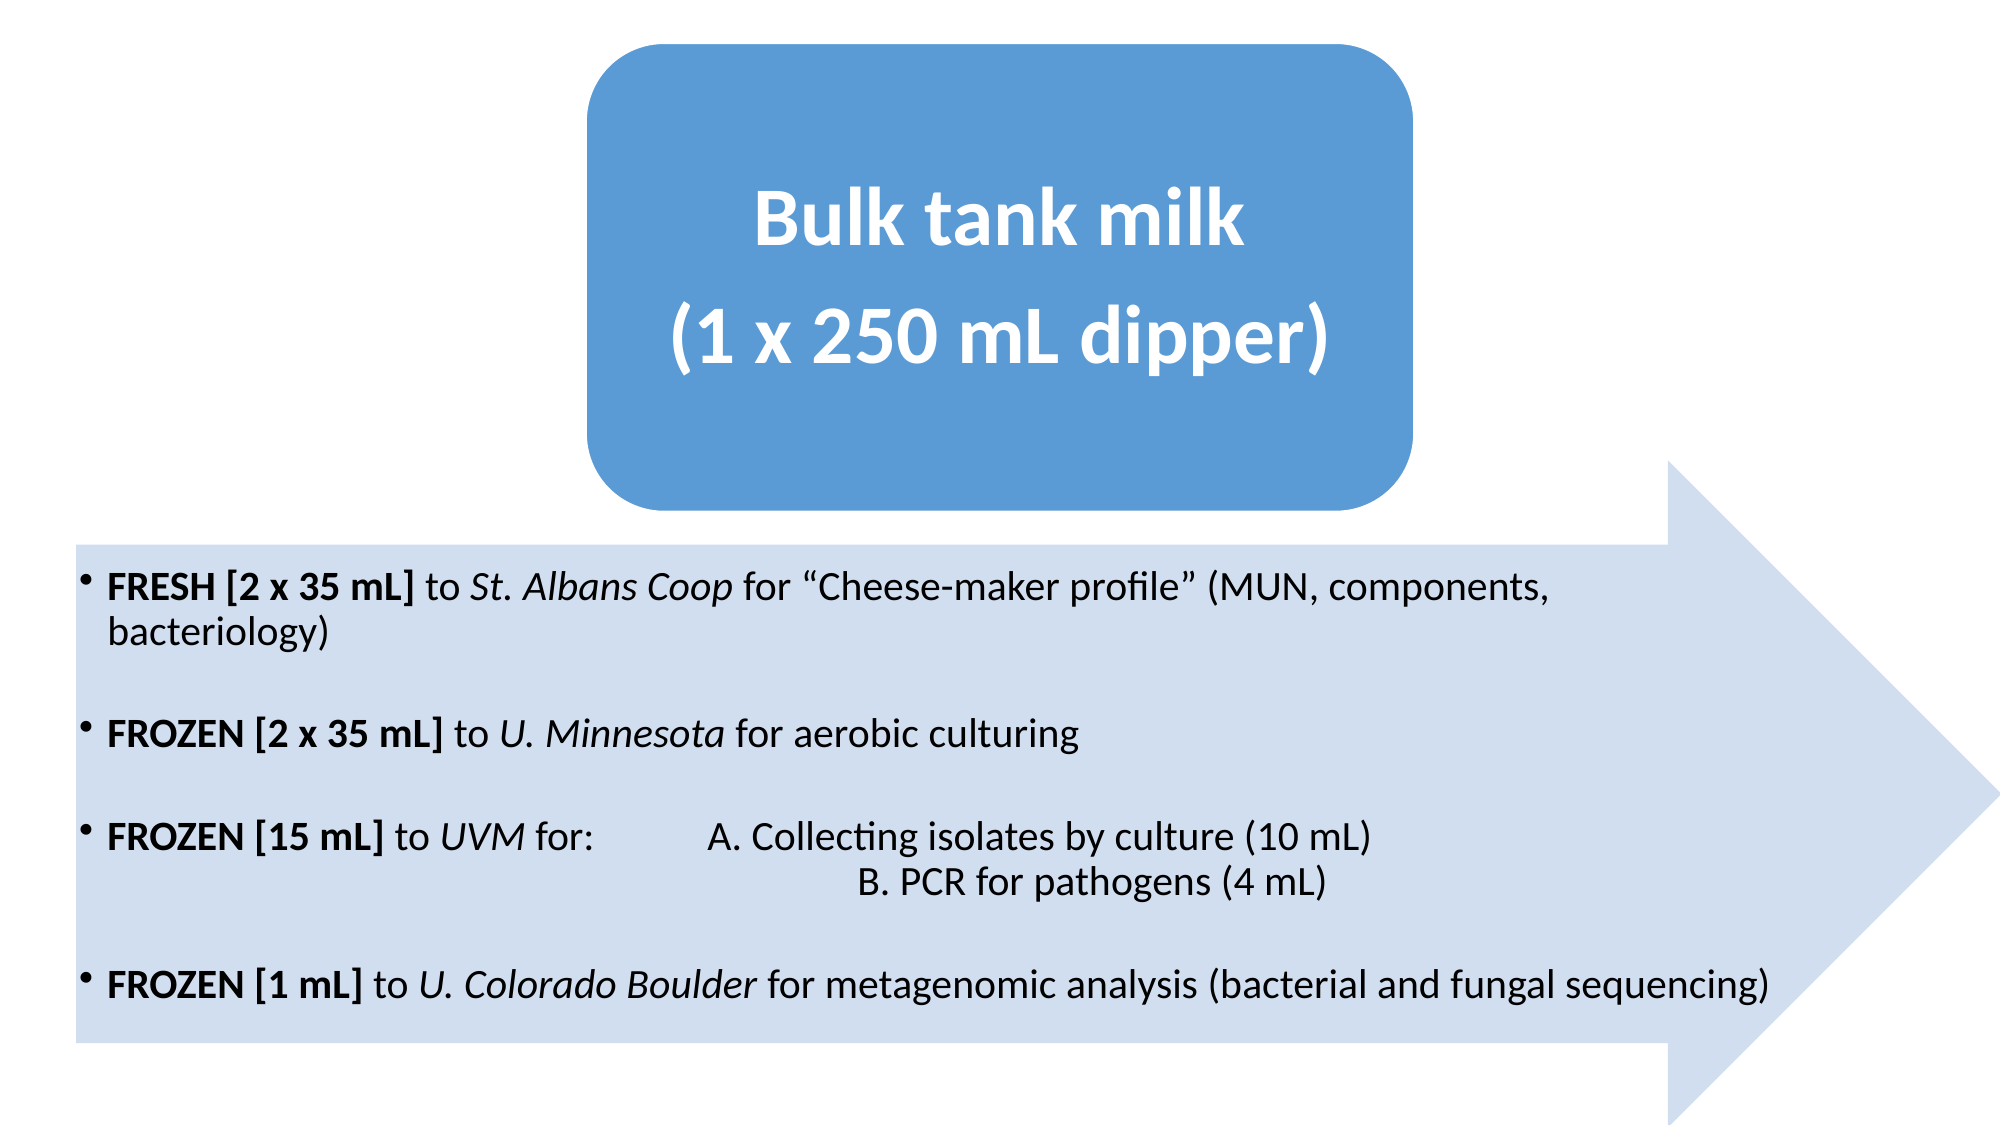

Bulk tank milk
(1 x 250 mL dipper)

FRESH [2 x 35 mL] to St. Albans Coop for “Cheese-maker profile” (MUN, components, 	bacteriology)

FROZEN [2 x 35 mL] to U. Minnesota for aerobic culturing

FROZEN [15 mL] to UVM for:	A. Collecting isolates by culture (10 mL) 								B. PCR for pathogens (4 mL)

FROZEN [1 mL] to U. Colorado Boulder for metagenomic analysis (bacterial and fungal sequencing)
OBJECTIVE 1: 40 HERD STUDY